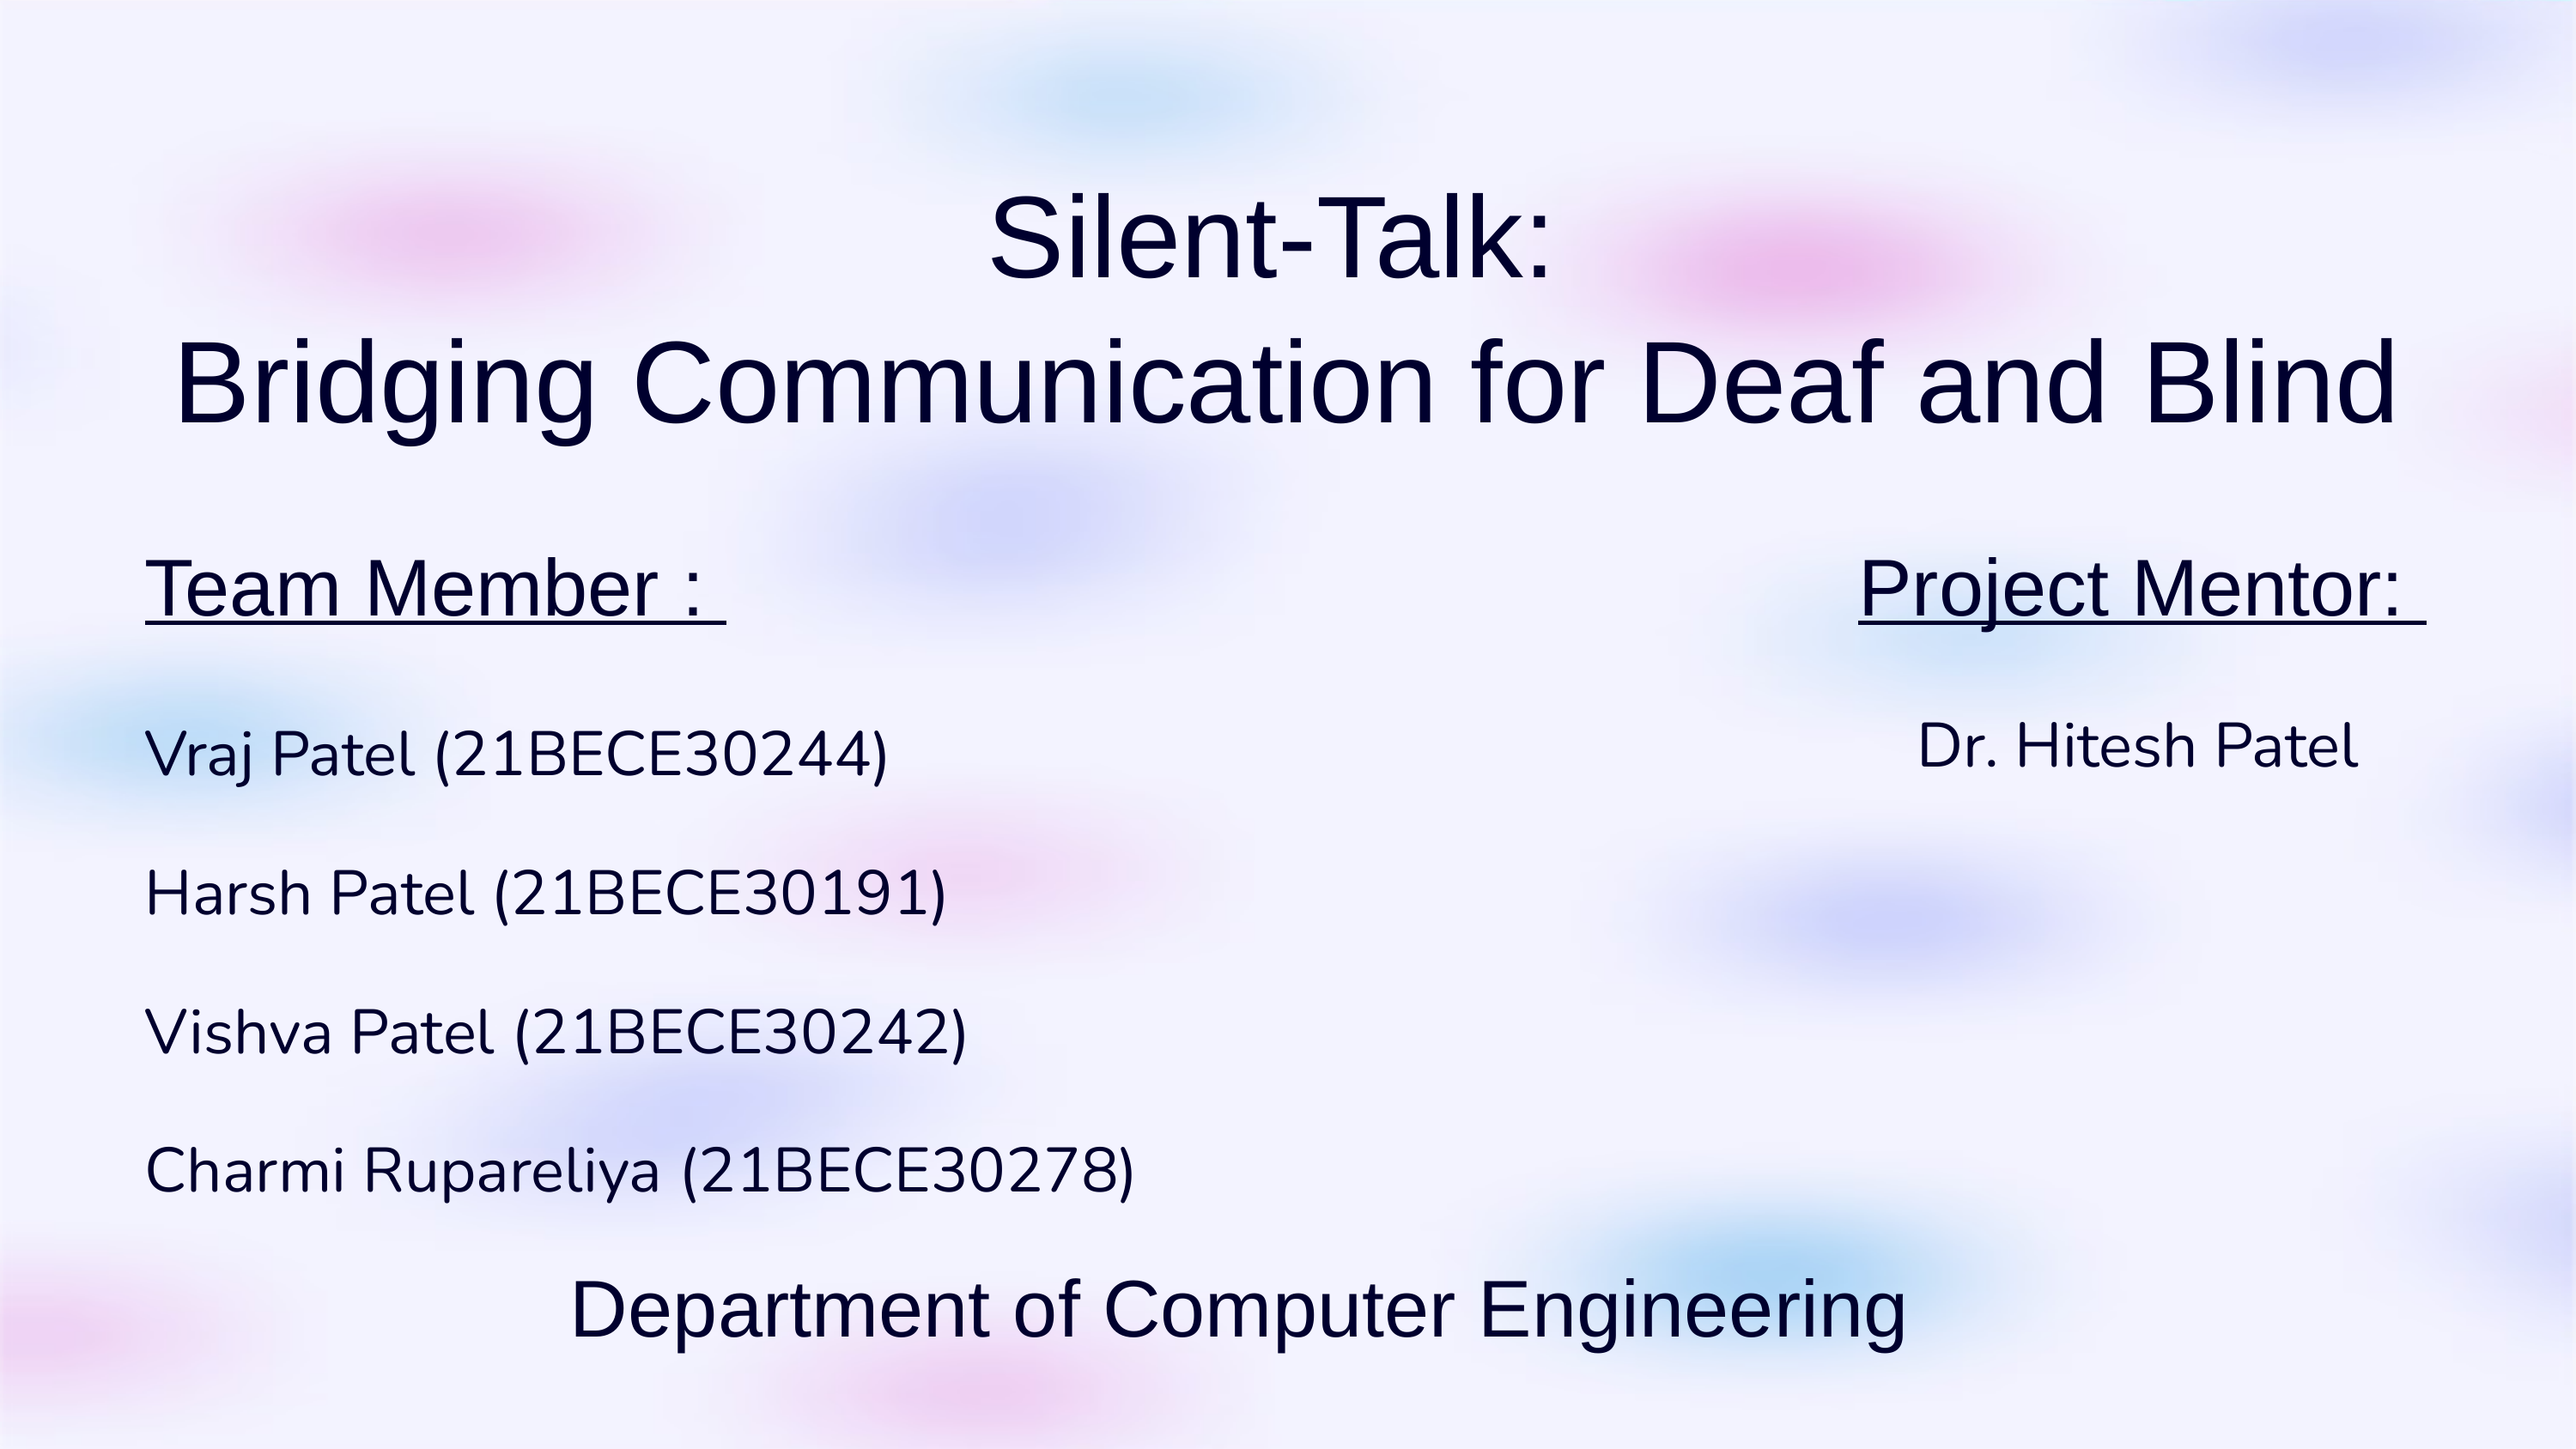

Silent-Talk:
Bridging Communication for Deaf and Blind
Team Member :
Project Mentor:
Dr. Hitesh Patel
Vraj Patel (21BECE30244)
Harsh Patel (21BECE30191)
Vishva Patel (21BECE30242)
Charmi Rupareliya (21BECE30278)
Department of Computer Engineering